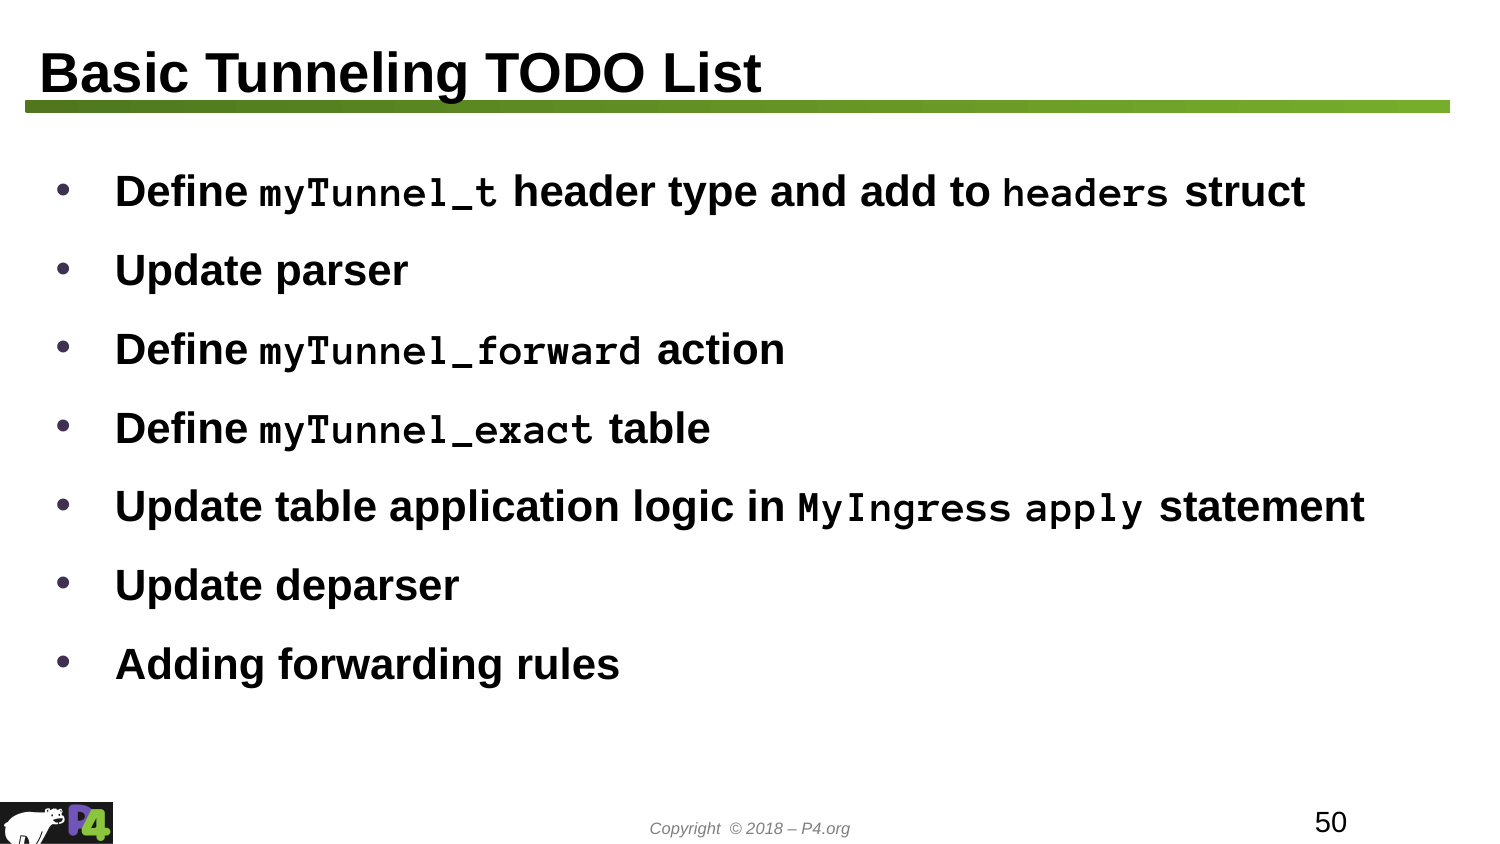

# Basic Tunneling TODO List
Define myTunnel_t header type and add to headers struct
Update parser
Define myTunnel_forward action
Define myTunnel_exact table
Update table application logic in MyIngress apply statement
Update deparser
Adding forwarding rules
50